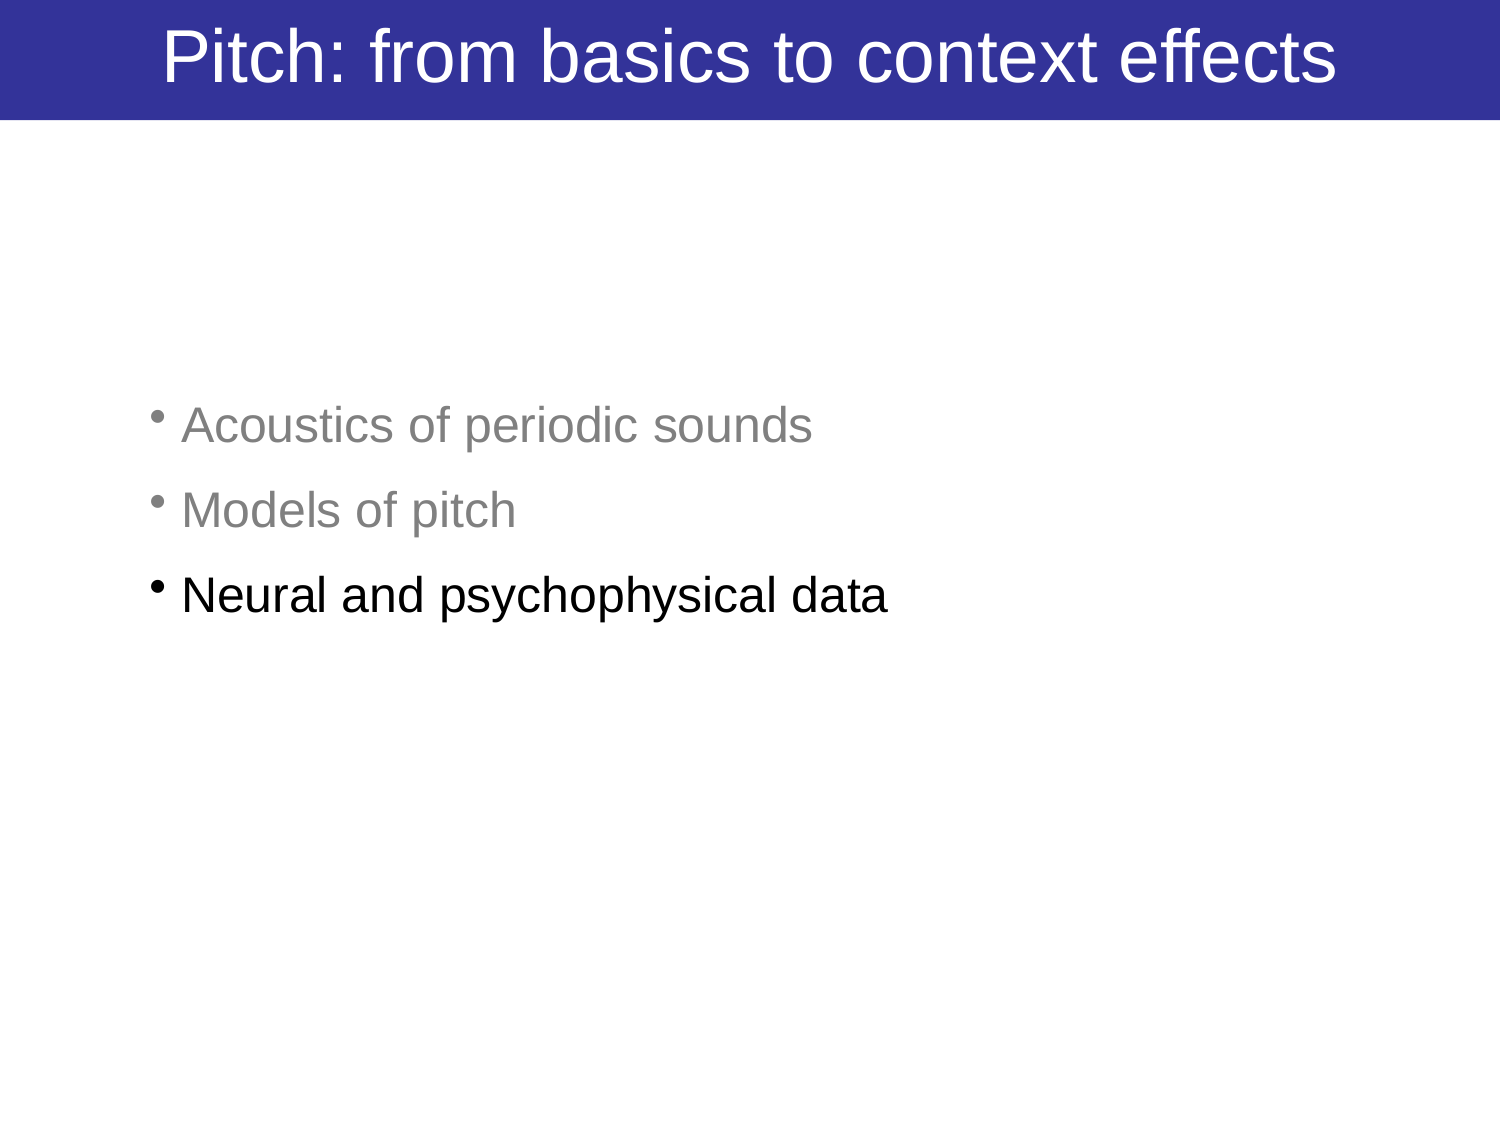

Pitch: from basics to context effects
 Acoustics of periodic sounds
 Models of pitch
 Neural and psychophysical data